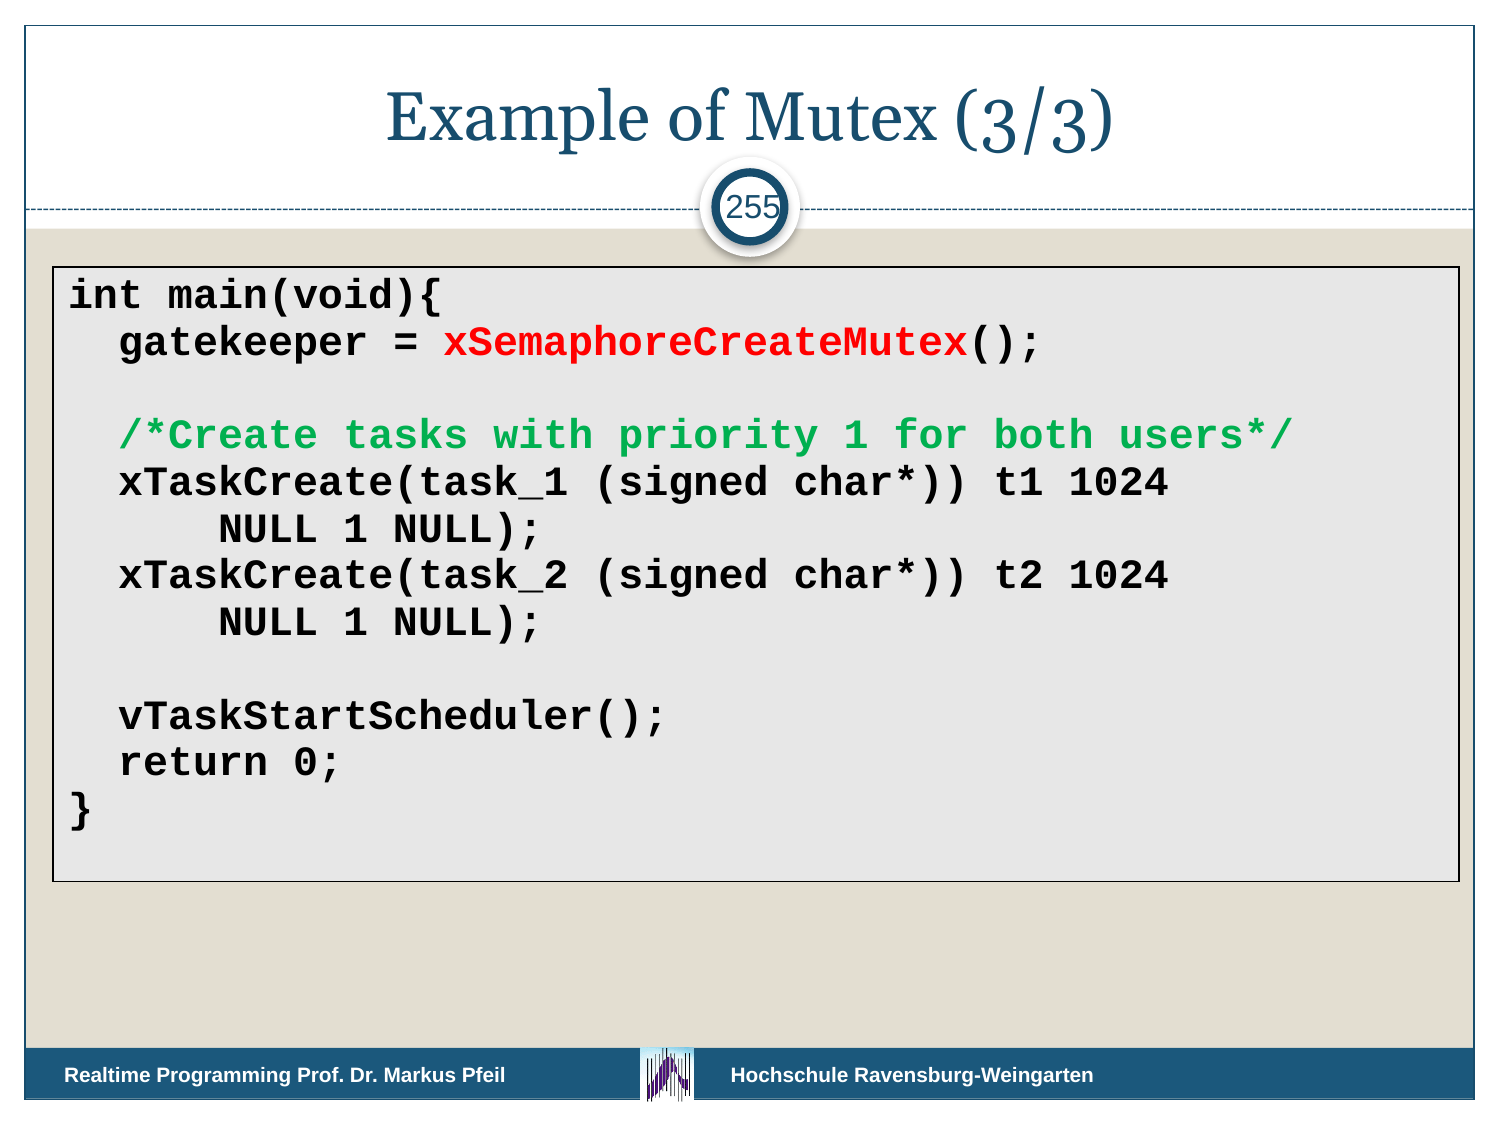

# Example of Mutex (3/3)
255

| int main(void){ gatekeeper = xSemaphoreCreateMutex(); /\*Create tasks with priority 1 for both users\*/ xTaskCreate(task\_1 (signed char\*)) t1 1024 NULL 1 NULL); xTaskCreate(task\_2 (signed char\*)) t2 1024 NULL 1 NULL); vTaskStartScheduler(); return 0; } |
| --- |
Realtime Programming Prof. Dr. Markus Pfeil